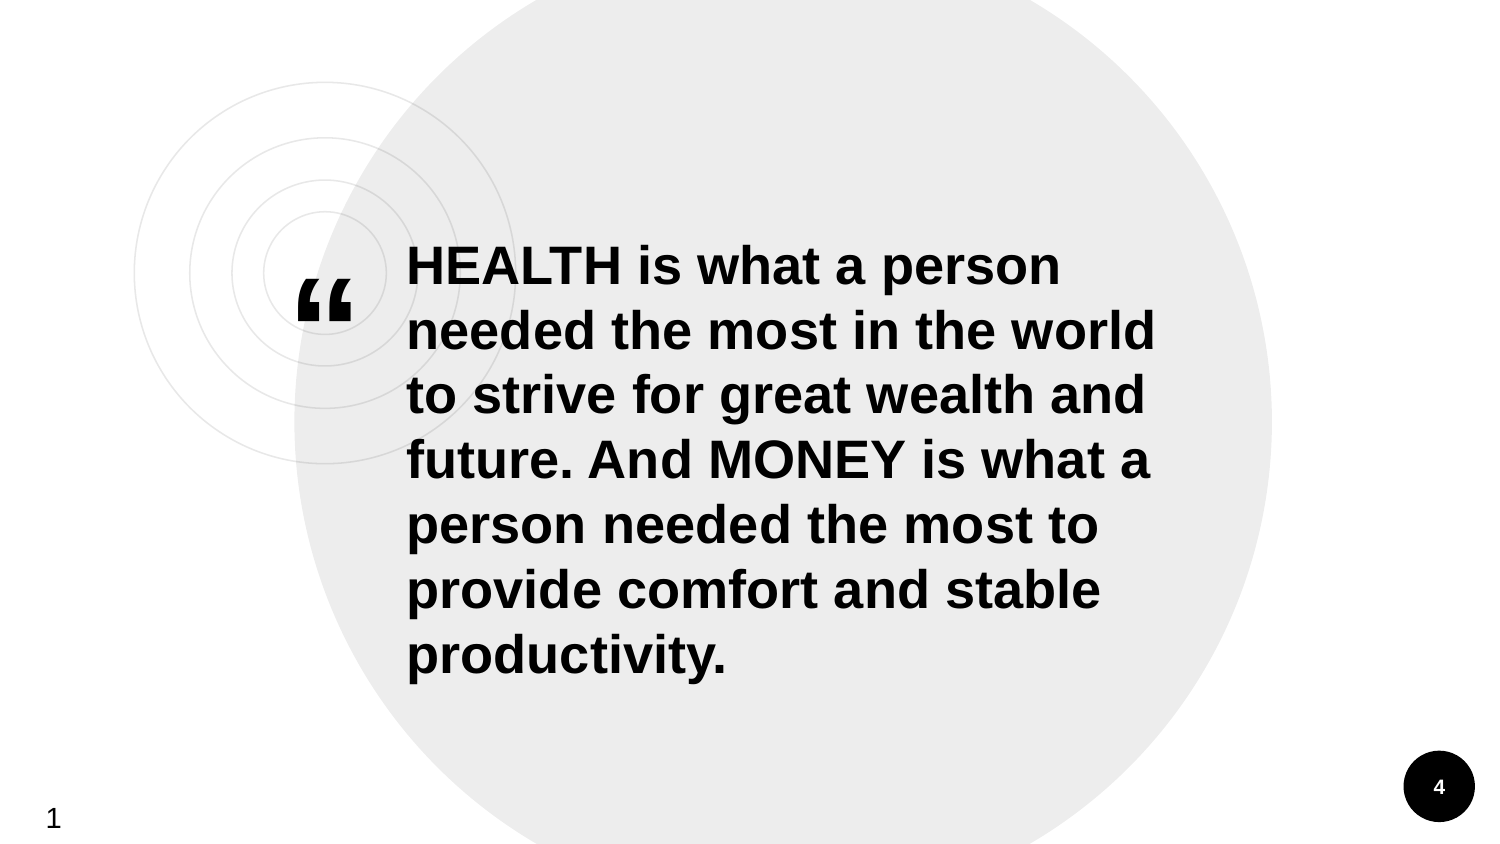

HEALTH is what a person needed the most in the world to strive for great wealth and future. And MONEY is what a person needed the most to provide comfort and stable productivity.
4
1